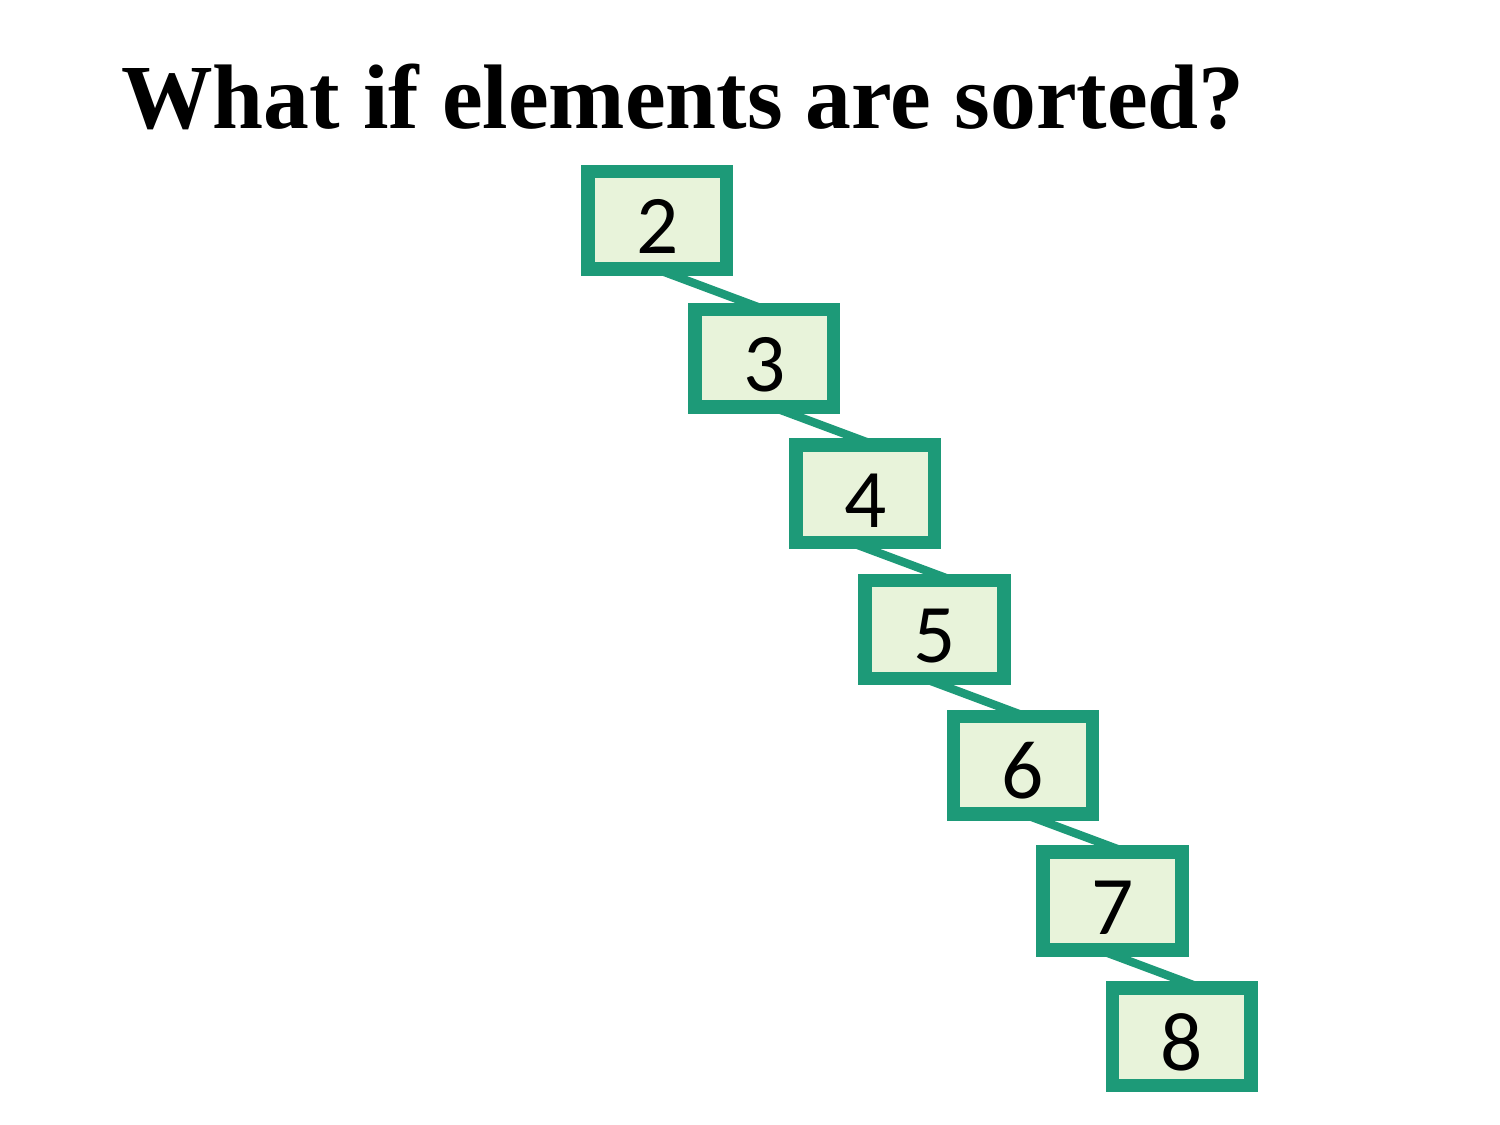

# What if elements are sorted?
2
3
4
5
6
7
8